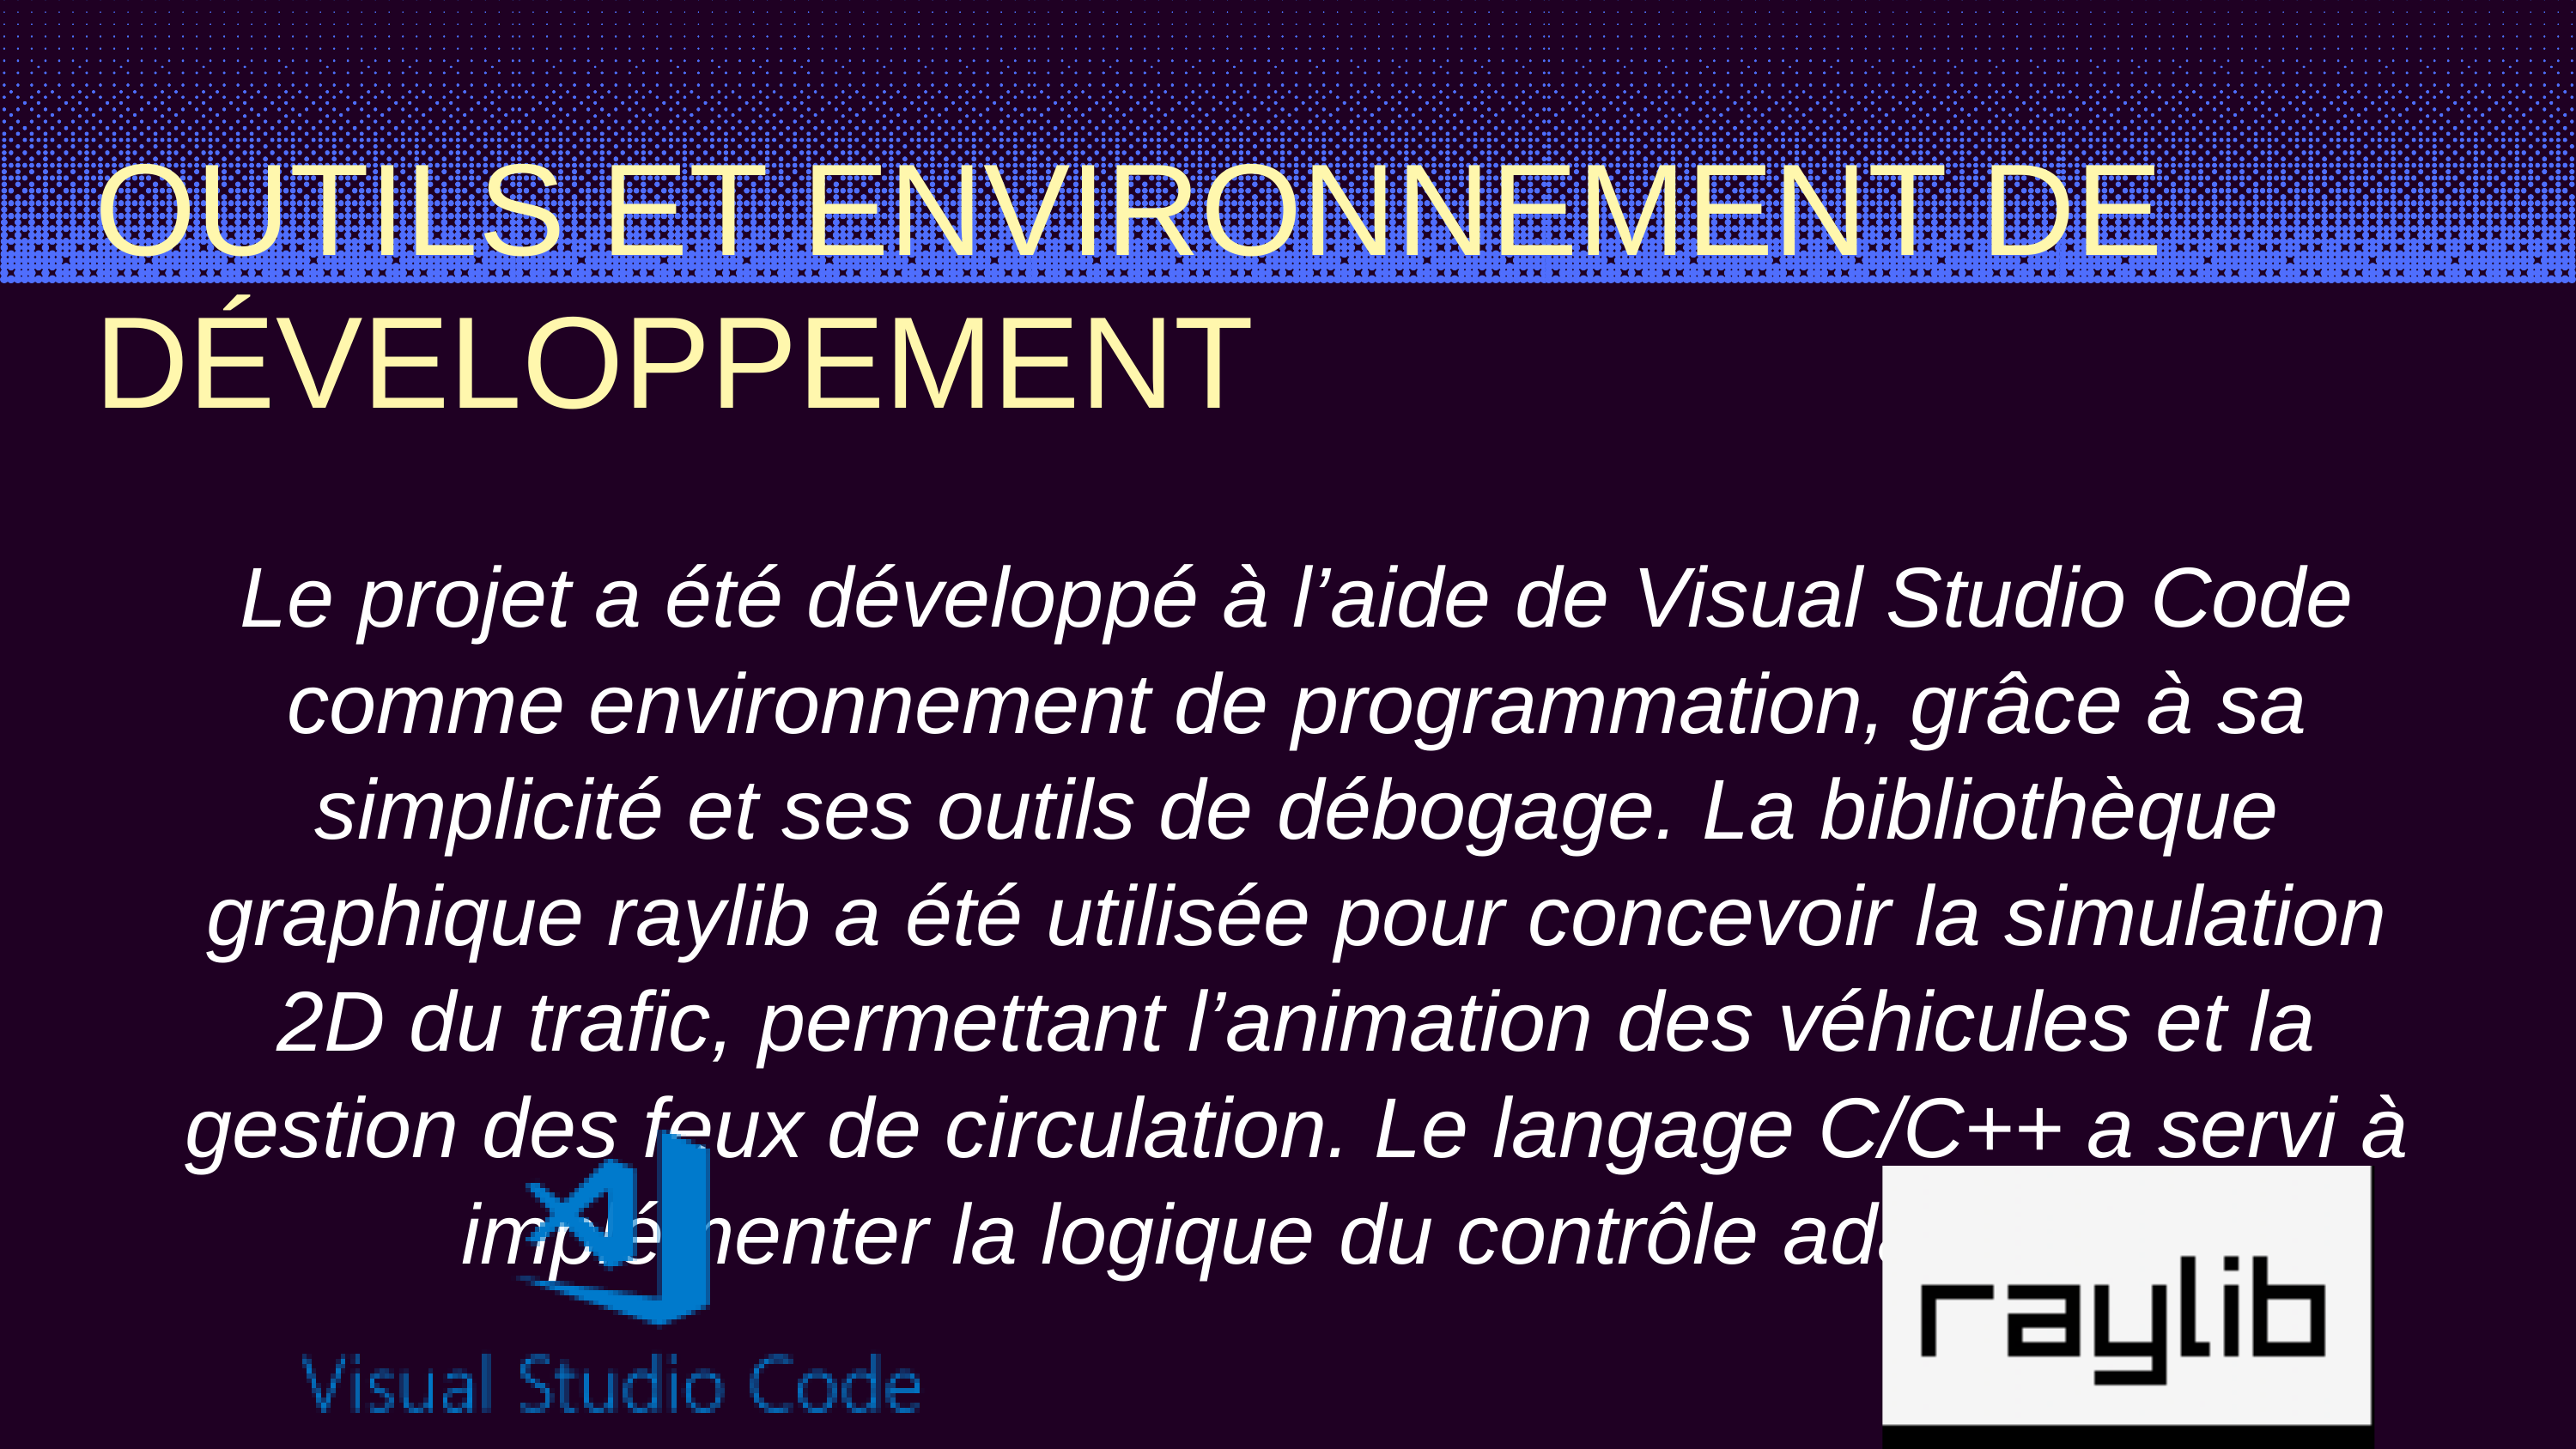

OUTILS ET ENVIRONNEMENT DE DÉVELOPPEMENT
Le projet a été développé à l’aide de Visual Studio Code comme environnement de programmation, grâce à sa simplicité et ses outils de débogage. La bibliothèque graphique raylib a été utilisée pour concevoir la simulation 2D du trafic, permettant l’animation des véhicules et la gestion des feux de circulation. Le langage C/C++ a servi à implémenter la logique du contrôle adaptatif.